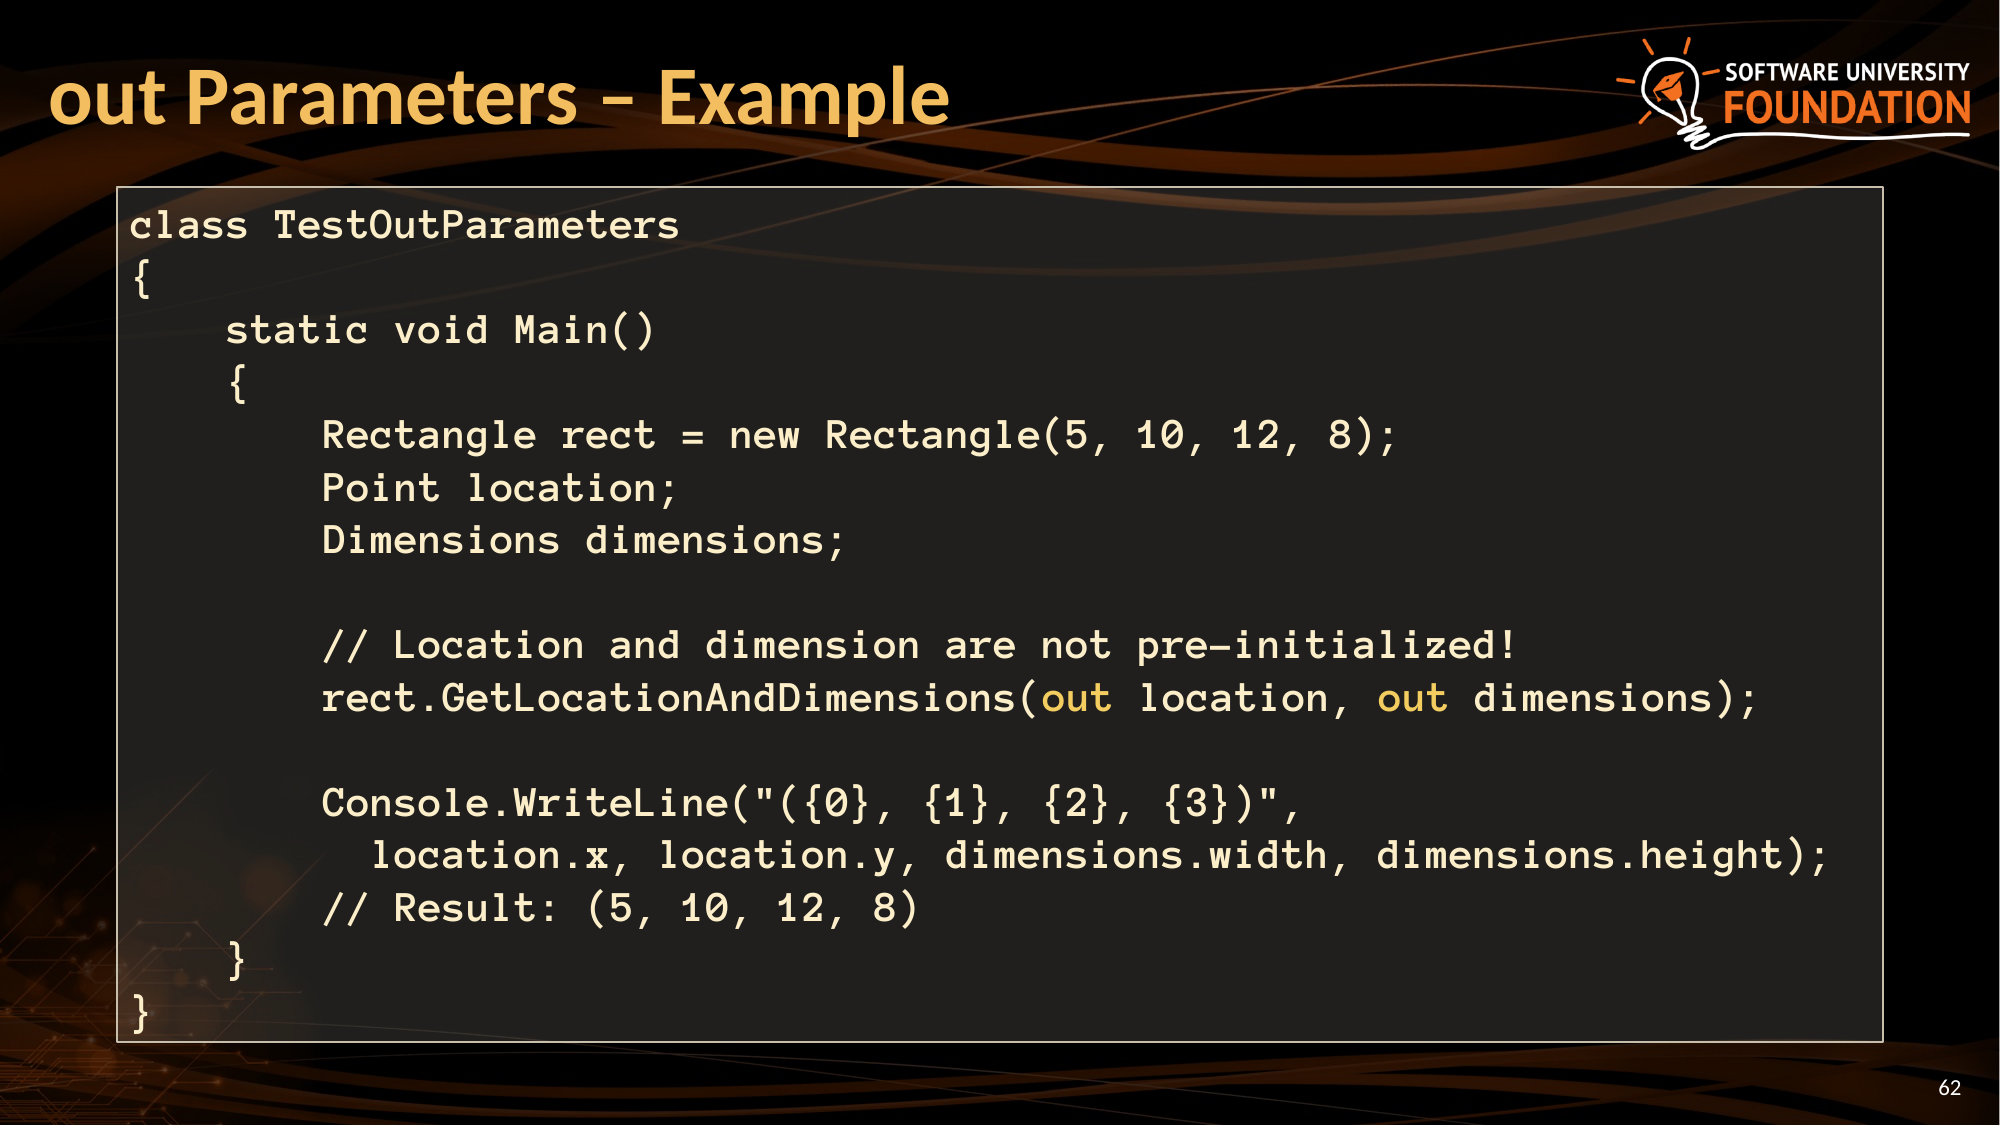

# out Parameters – Example
class TestOutParameters
{
    static void Main()
    {
        Rectangle rect = new Rectangle(5, 10, 12, 8);
        Point location;
        Dimensions dimensions;

        // Location and dimension are not pre-initialized!
        rect.GetLocationAndDimensions(out location, out dimensions);

        Console.WriteLine("({0}, {1}, {2}, {3})",
          location.x, location.y, dimensions.width, dimensions.height);
        // Result: (5, 10, 12, 8)
    }
}
62